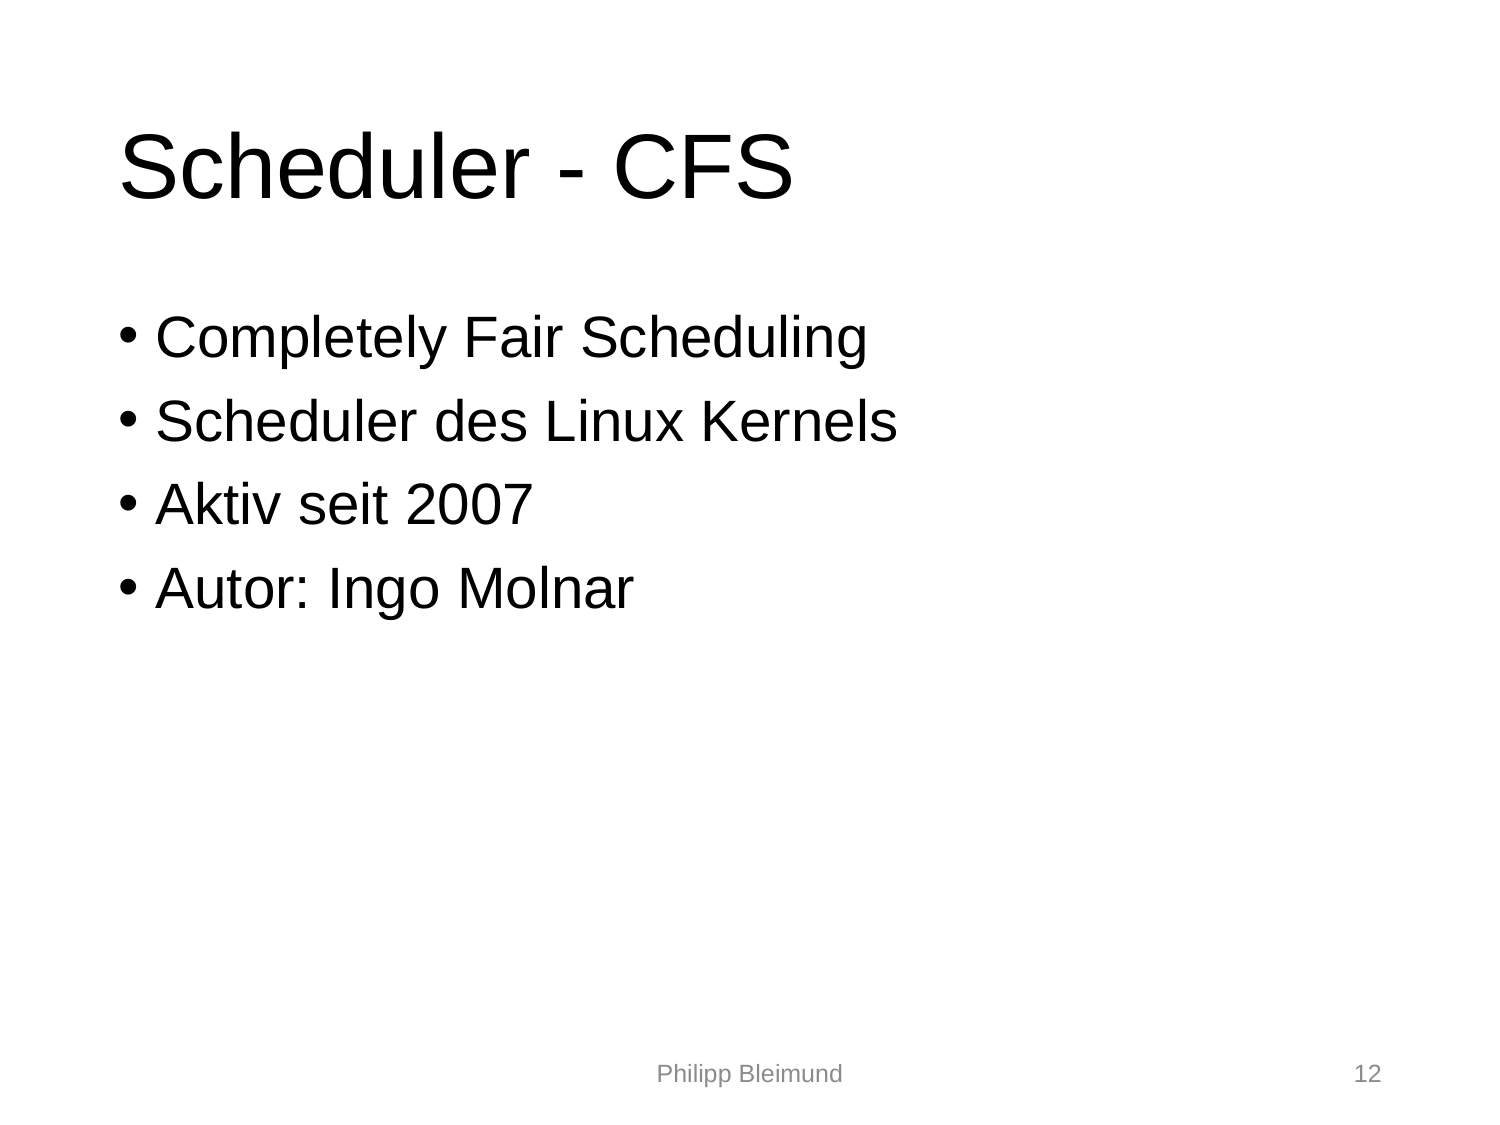

# Scheduler - CFS
Completely Fair Scheduling
Scheduler des Linux Kernels
Aktiv seit 2007
Autor: Ingo Molnar
Philipp Bleimund
12